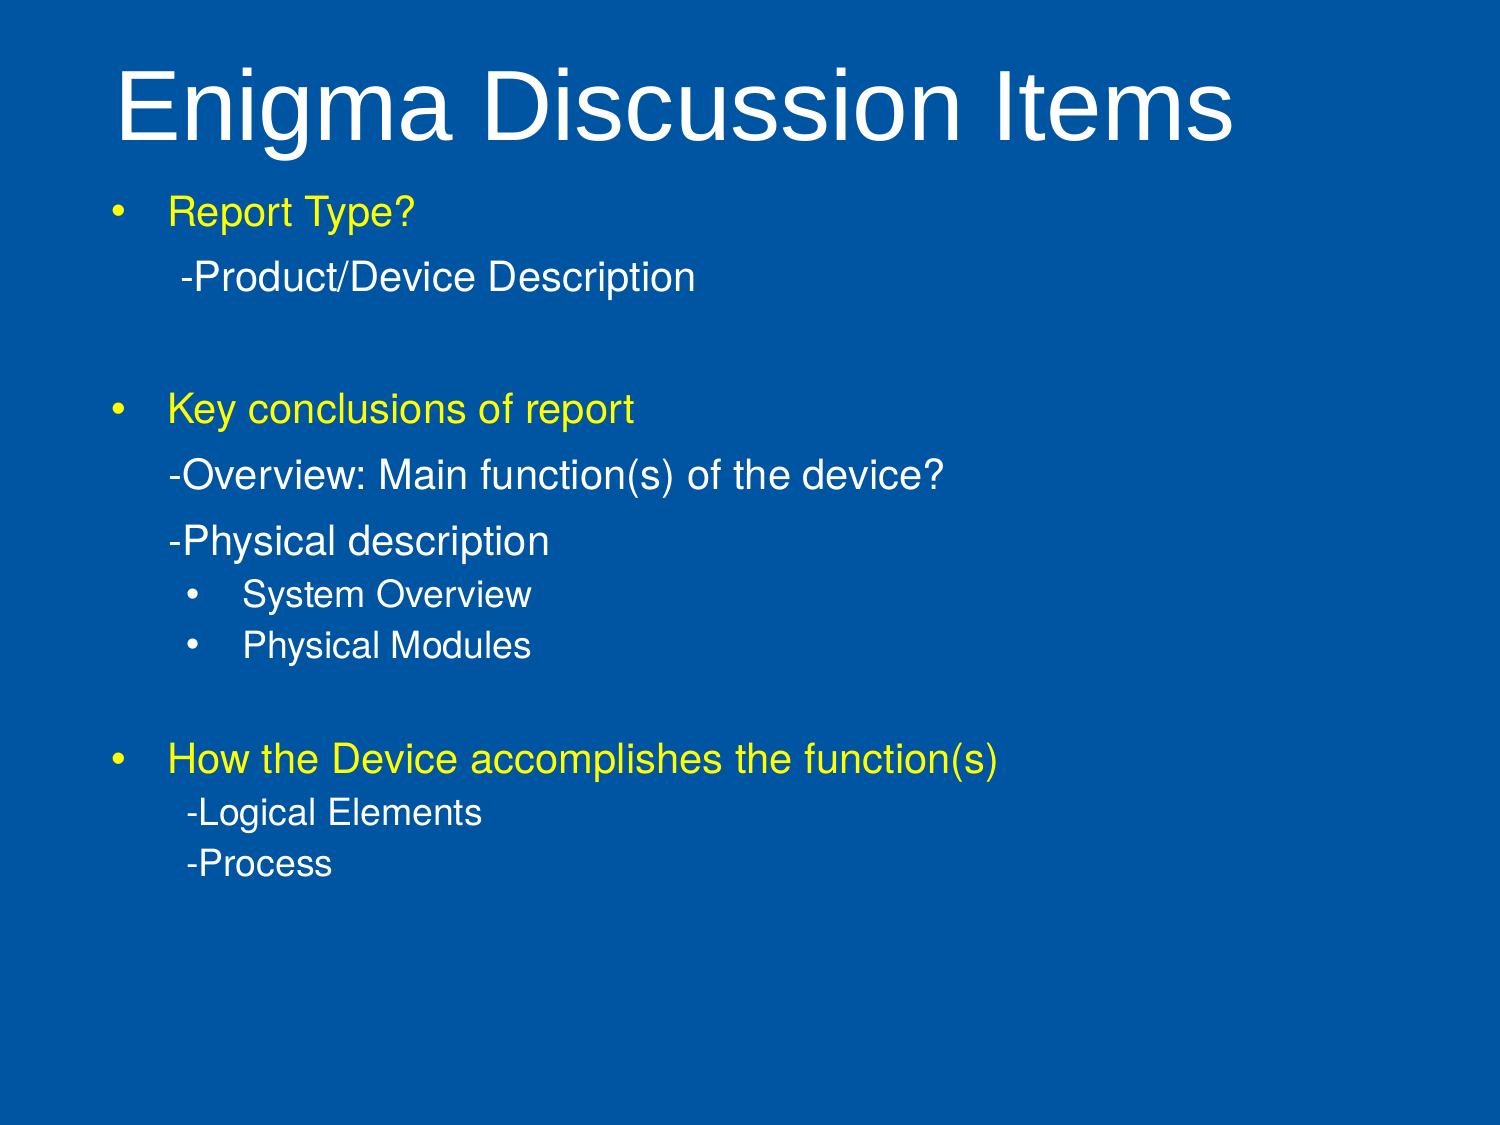

# Enigma Discussion Items
Report Type?
      -Product/Device Description

Key conclusions of report
     -Overview: Main function(s) of the device?
     -Physical description
System Overview
Physical Modules

How the Device accomplishes the function(s)
-Logical Elements
-Process